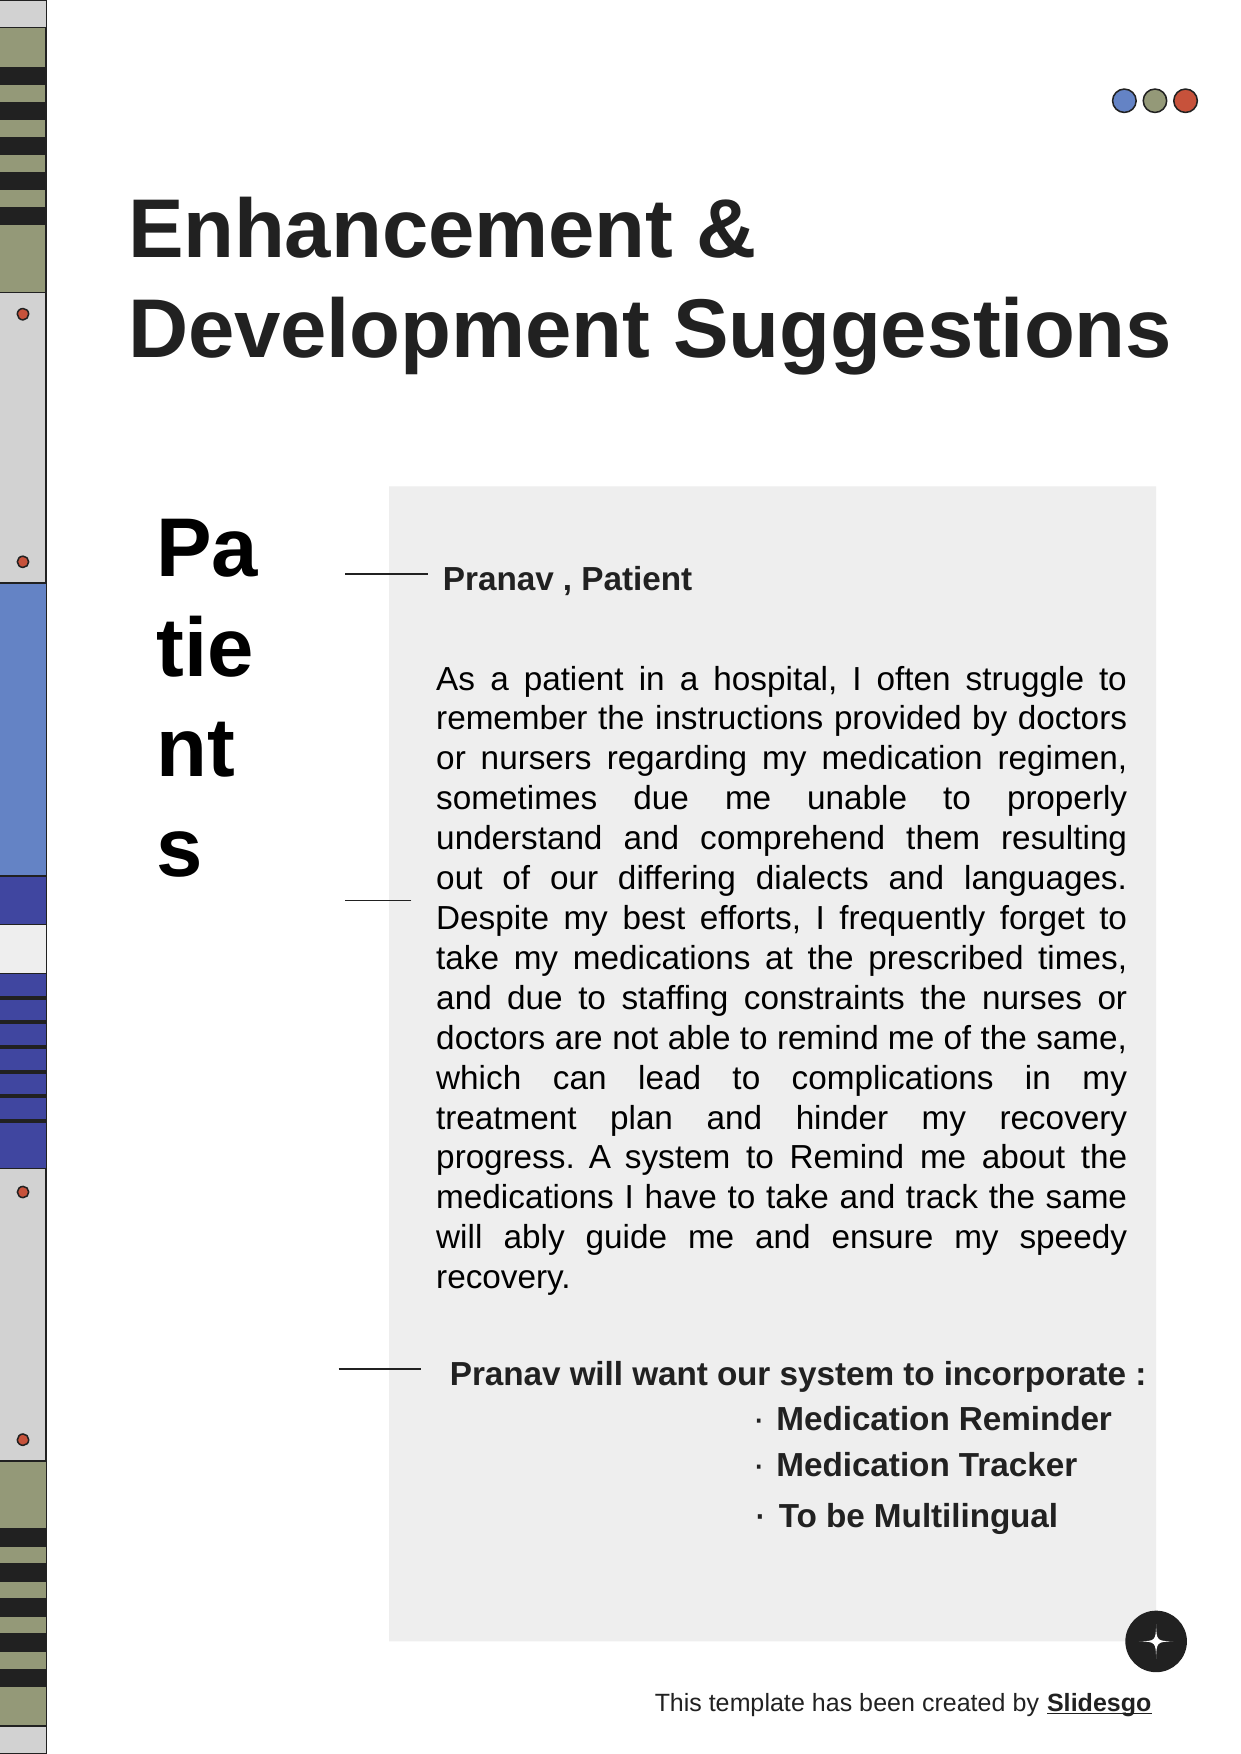

# Enhancement & Development Suggestions
Patients

Pranav , Patient
As a patient in a hospital, I often struggle to remember the instructions provided by doctors or nursers regarding my medication regimen, sometimes due me unable to properly understand and comprehend them resulting out of our differing dialects and languages. Despite my best efforts, I frequently forget to take my medications at the prescribed times, and due to staffing constraints the nurses or doctors are not able to remind me of the same, which can lead to complications in my treatment plan and hinder my recovery progress. A system to Remind me about the medications I have to take and track the same will ably guide me and ensure my speedy recovery.
Pranav will want our system to incorporate :
		۰ Medication Reminder
		۰ Medication Tracker
		۰ To be Multilingual

This template has been created by Slidesgo